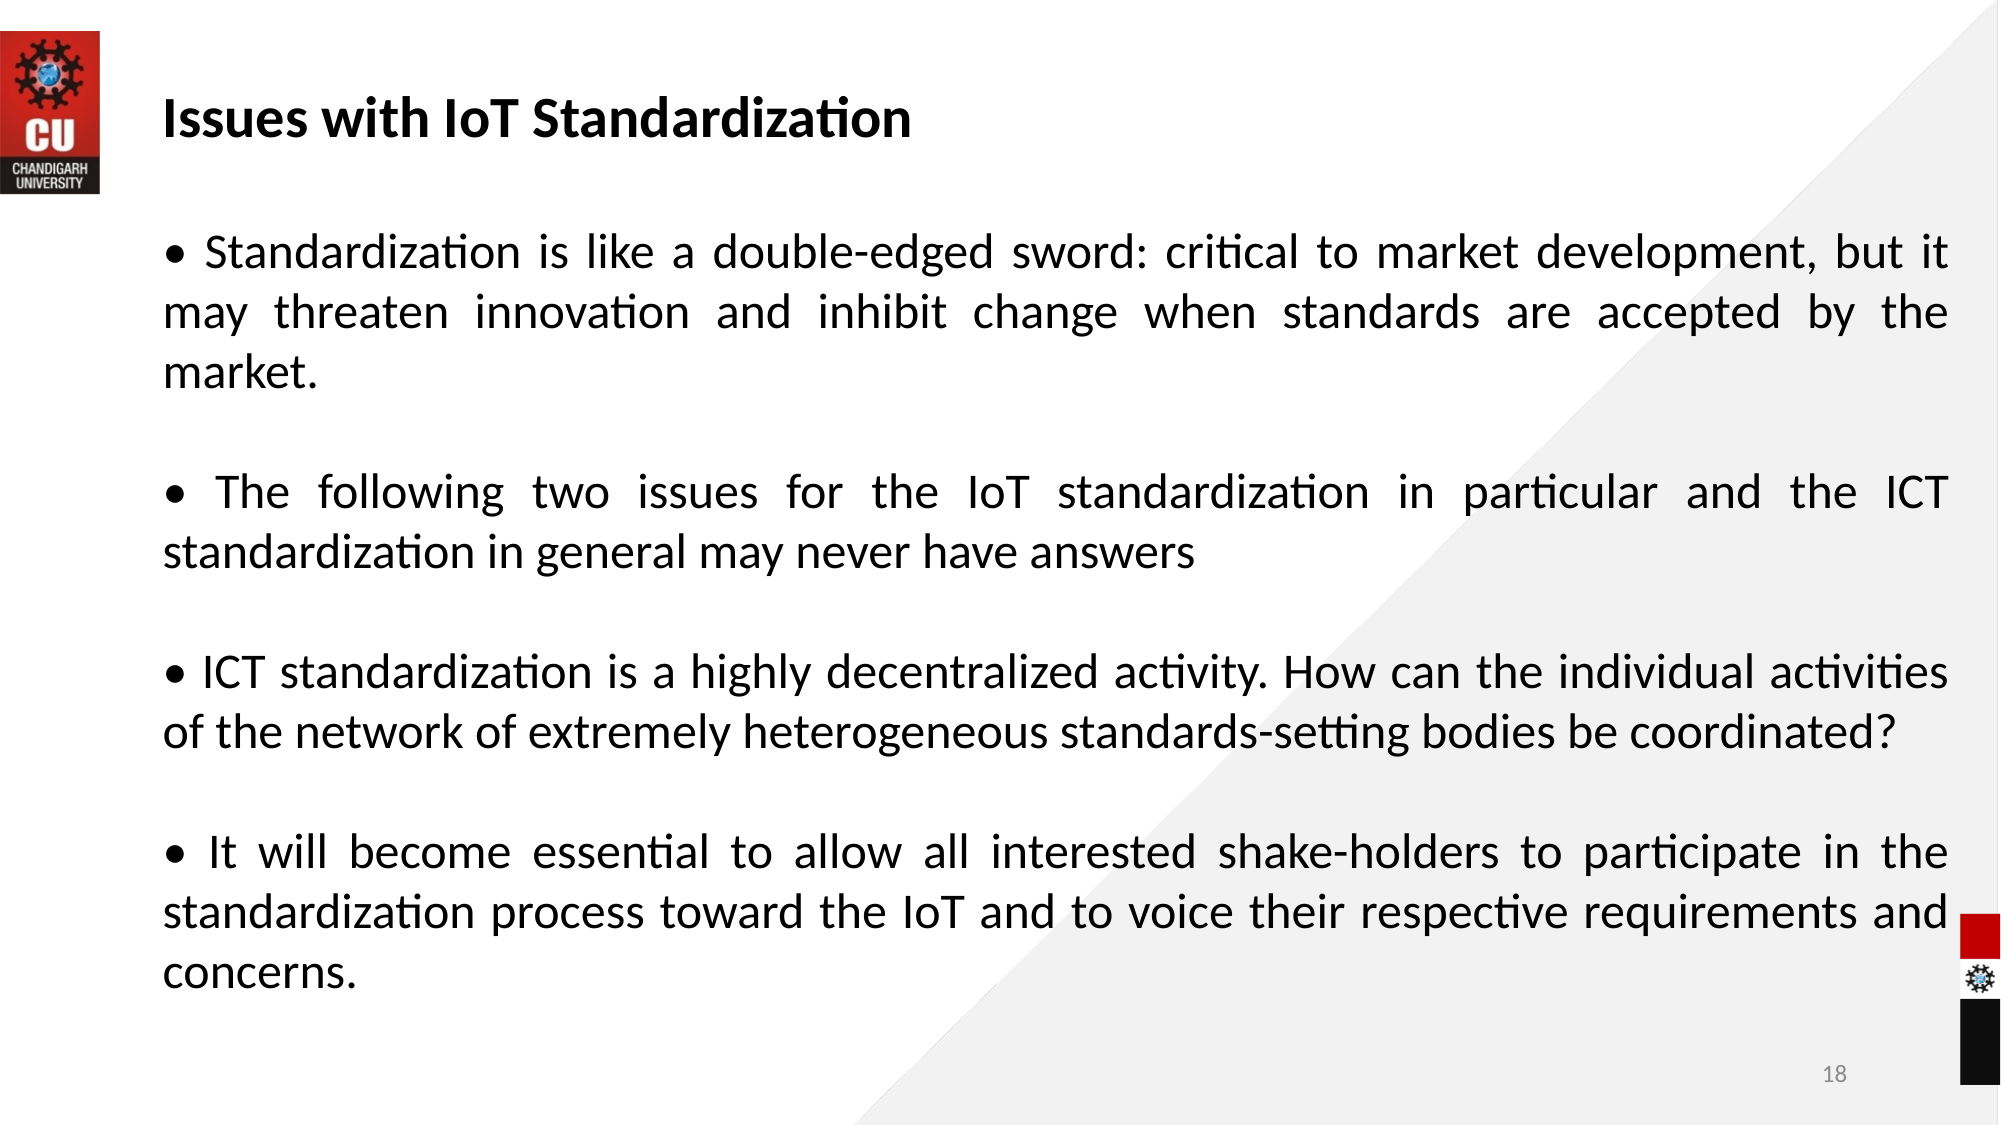

Issues with IoT Standardization

• Standardization is like a double-edged sword: critical to market development, but it may threaten innovation and inhibit change when standards are accepted by the market.

• The following two issues for the IoT standardization in particular and the ICT standardization in general may never have answers

• ICT standardization is a highly decentralized activity. How can the individual activities of the network of extremely heterogeneous standards-setting bodies be coordinated?

• It will become essential to allow all interested shake-holders to participate in the standardization process toward the IoT and to voice their respective requirements and concerns.
18